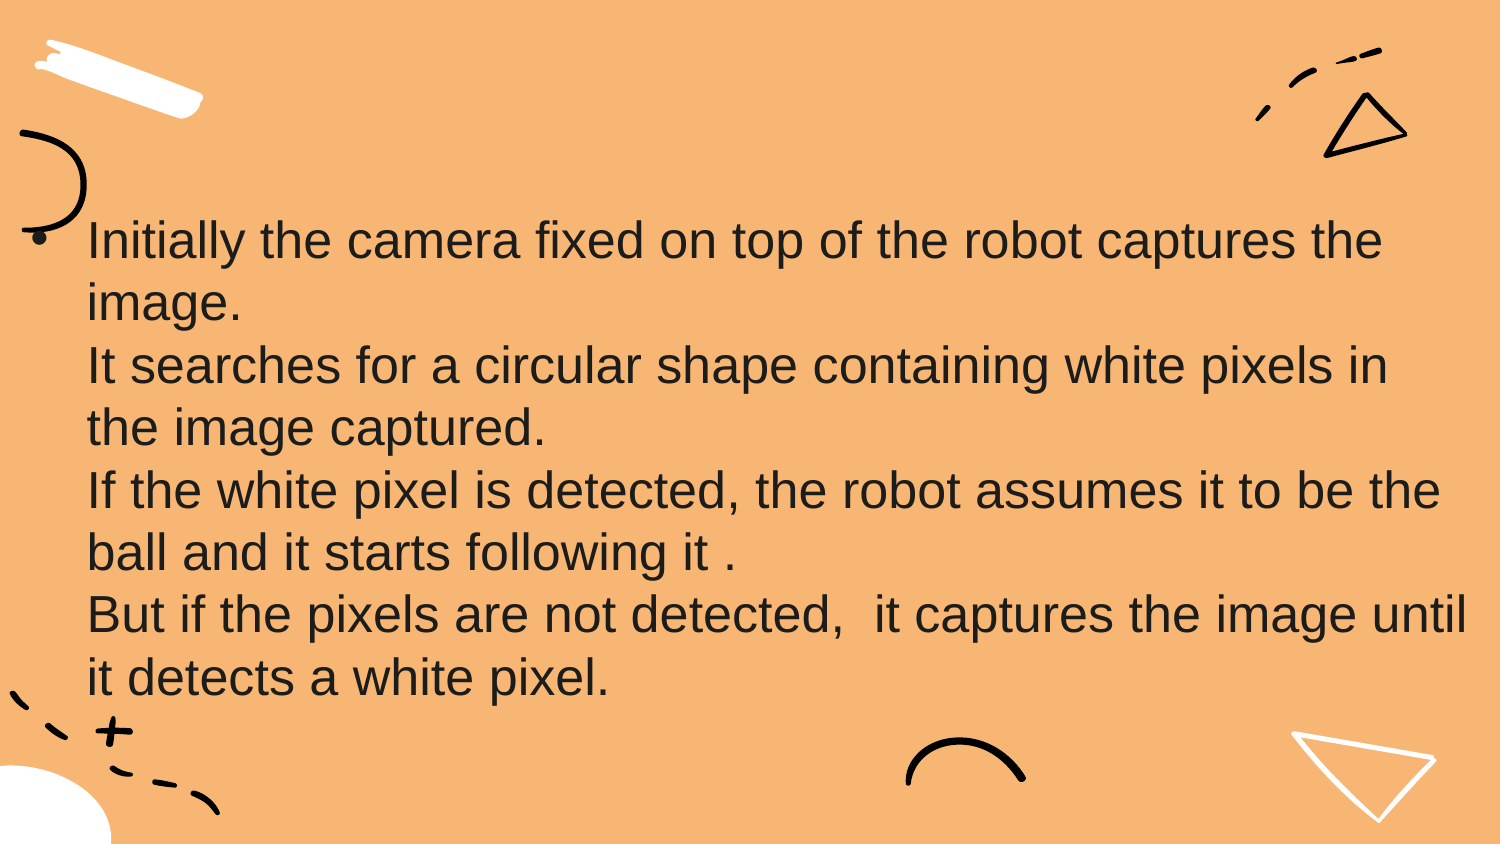

Initially the camera fixed on top of the robot captures the image.
It searches for a circular shape containing white pixels in the image captured.
If the white pixel is detected, the robot assumes it to be the ball and it starts following it .
But if the pixels are not detected,  it captures the image until it detects a white pixel.